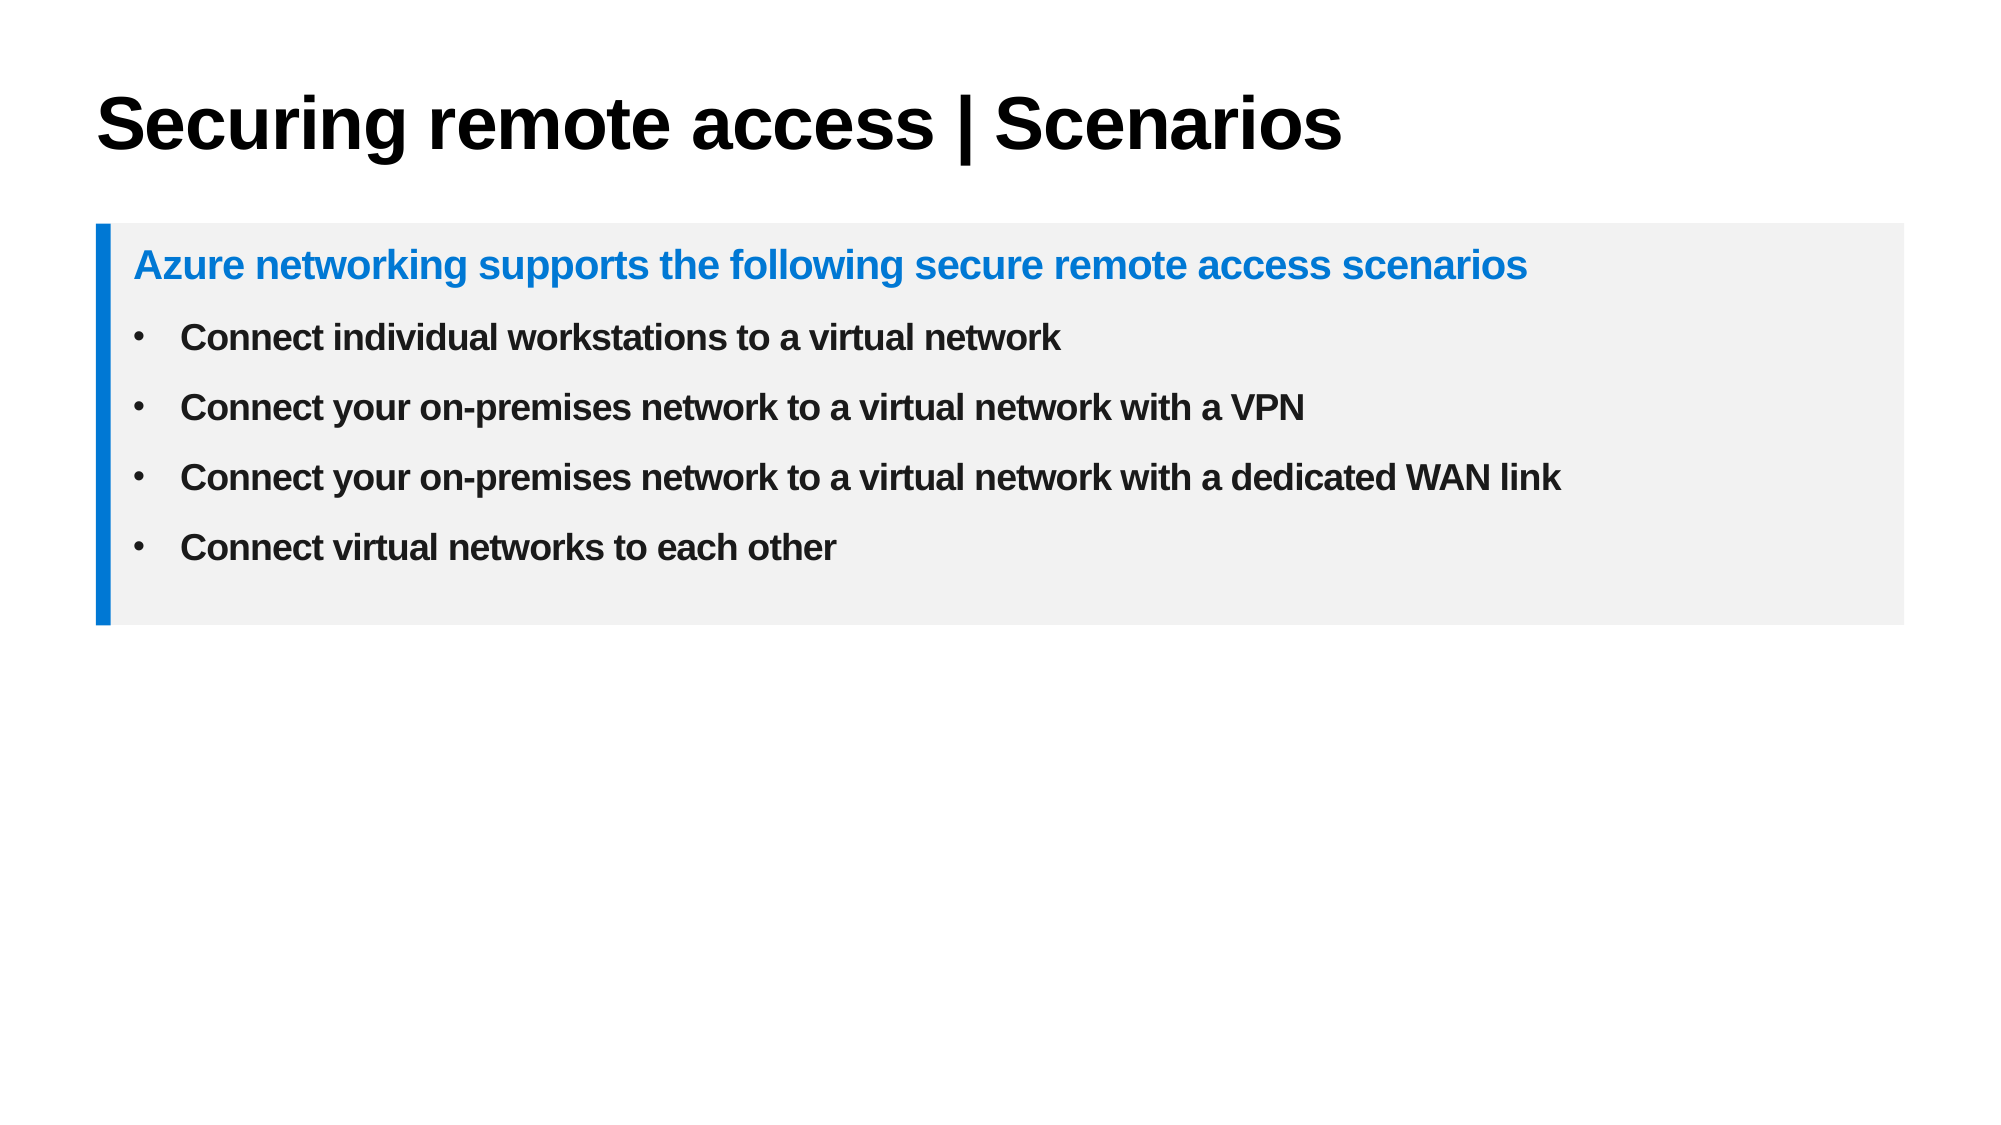

# Securing remote access | Scenarios
Azure networking supports the following secure remote access scenarios
Connect individual workstations to a virtual network
Connect your on-premises network to a virtual network with a VPN
Connect your on-premises network to a virtual network with a dedicated WAN link
Connect virtual networks to each other